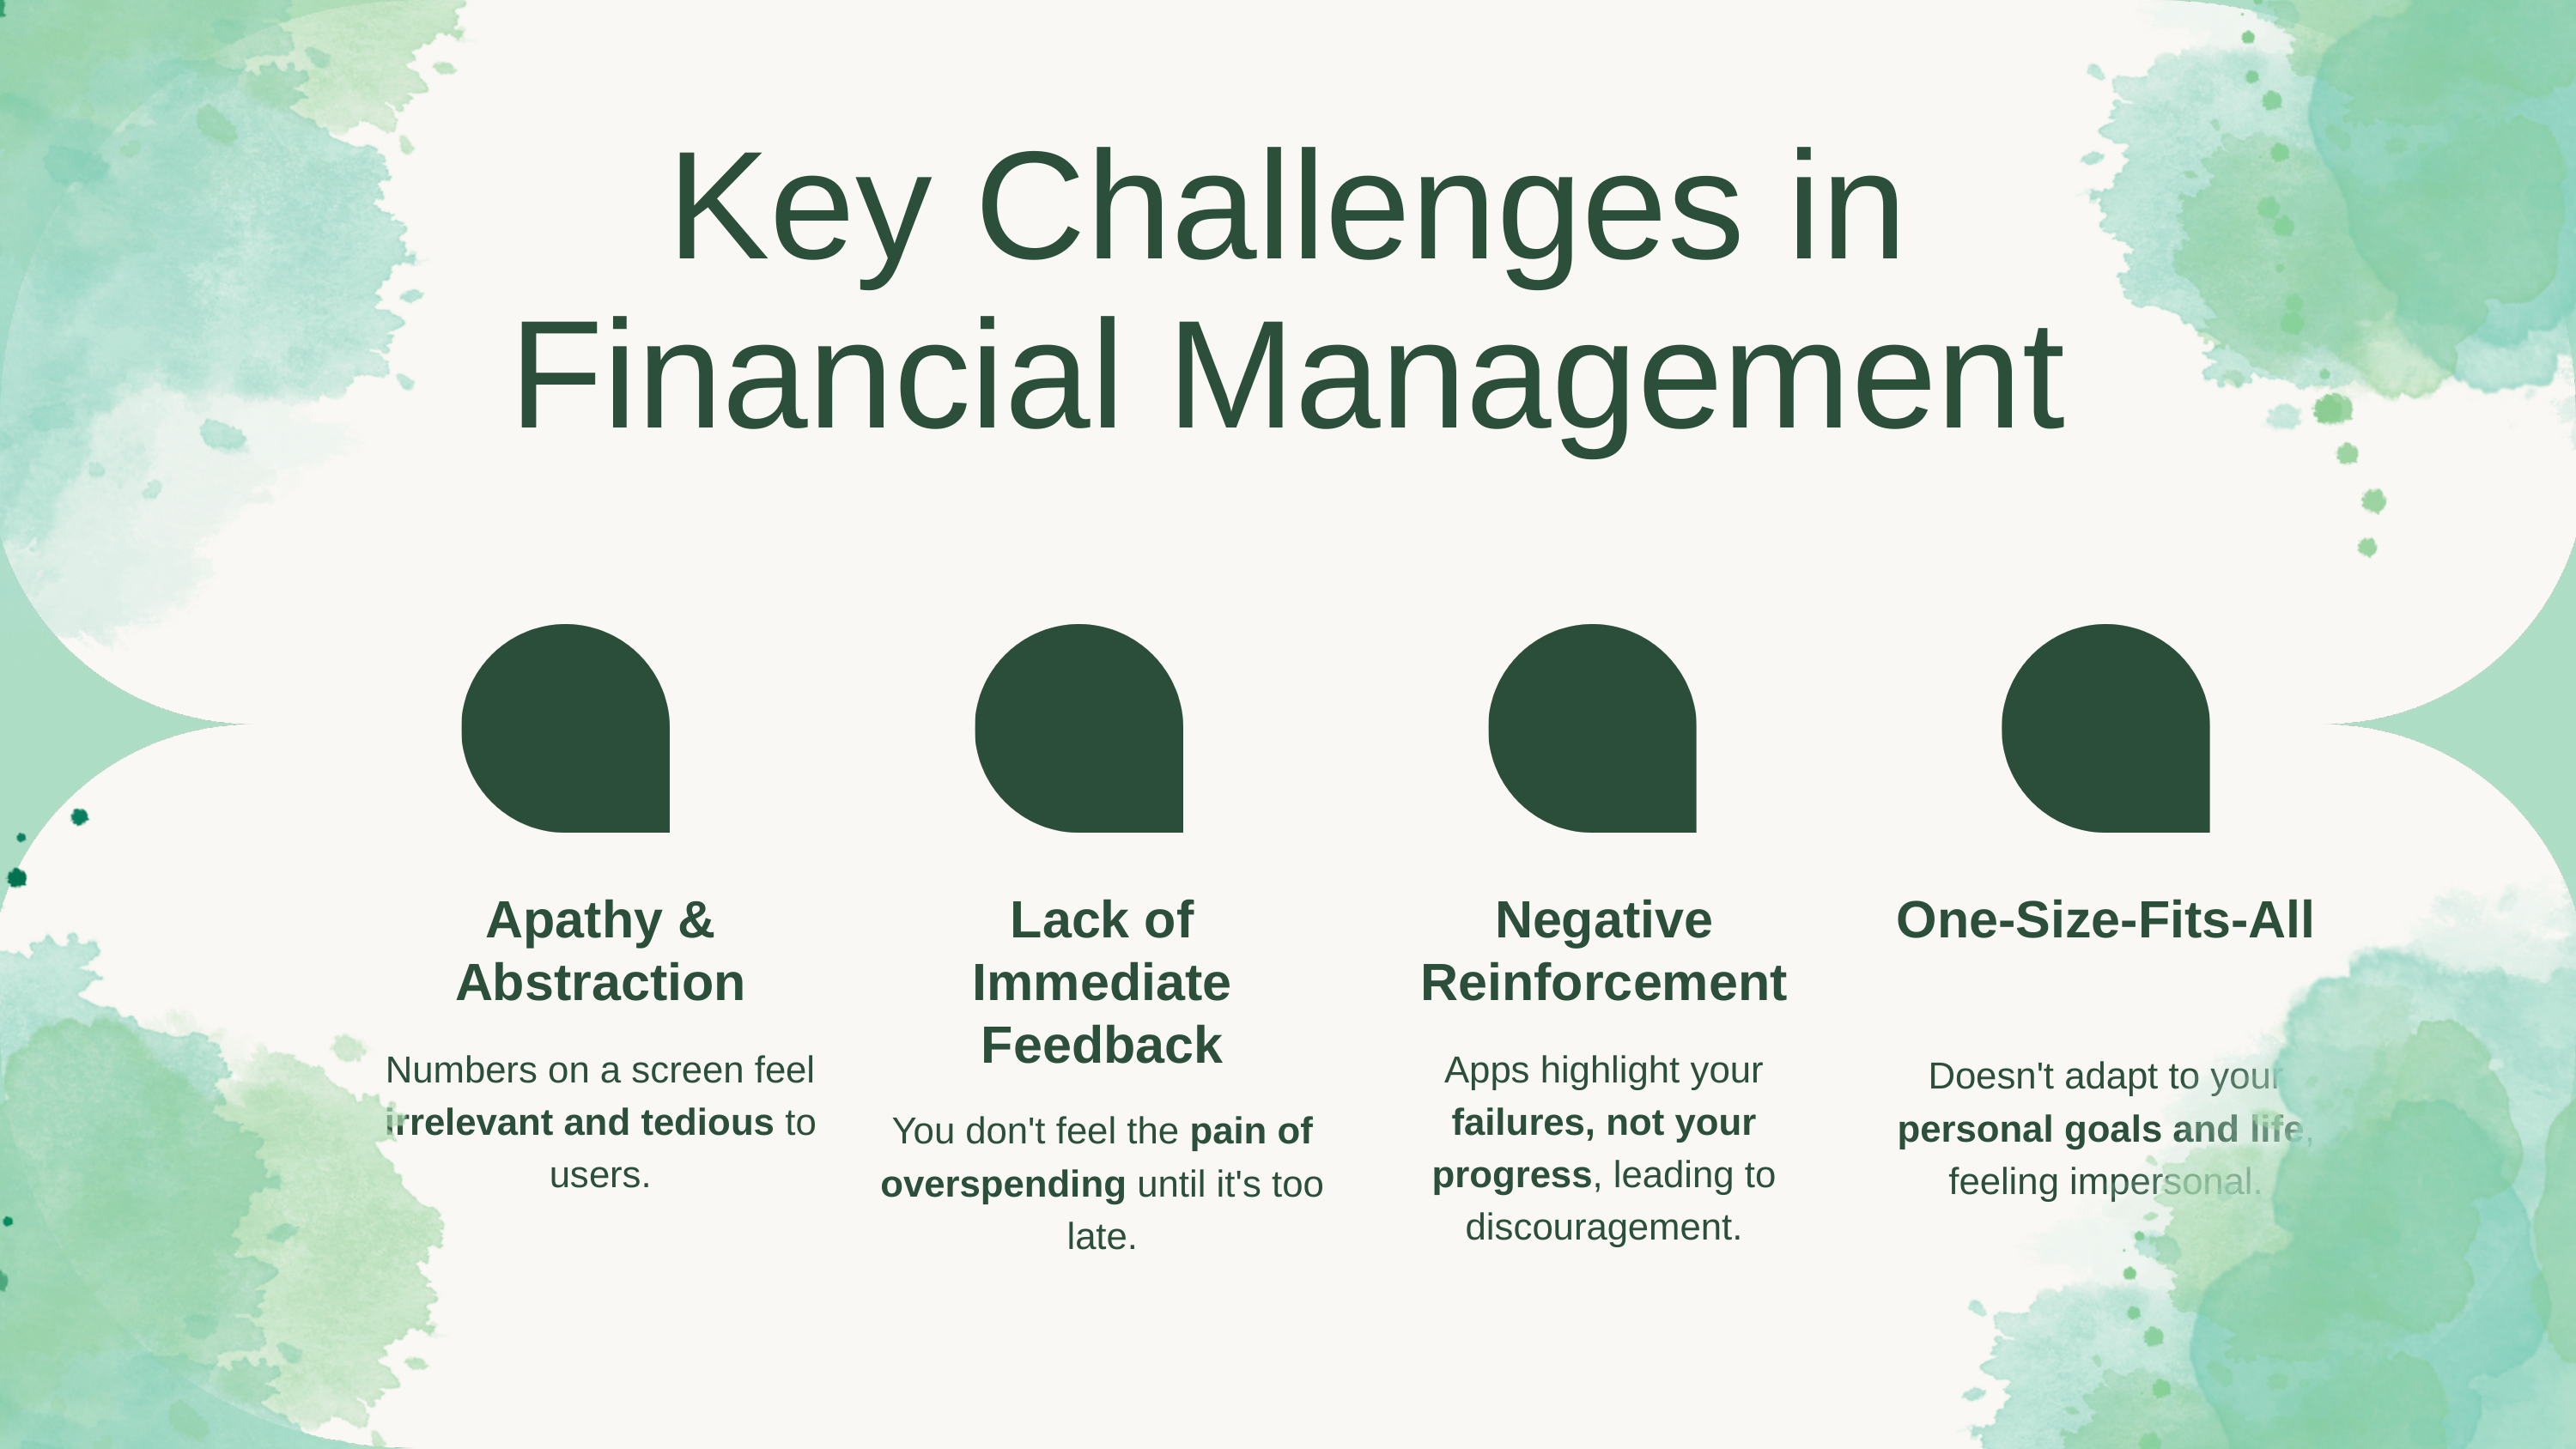

Key Challenges in Financial Management

Apathy & Abstraction
Lack of Immediate Feedback
Negative Reinforcement
One-Size-Fits-All

Numbers on a screen feel irrelevant and tedious to users.
Apps highlight your failures, not your progress, leading to discouragement.
Doesn't adapt to your personal goals and life, feeling impersonal.
You don't feel the pain of overspending until it's too late.